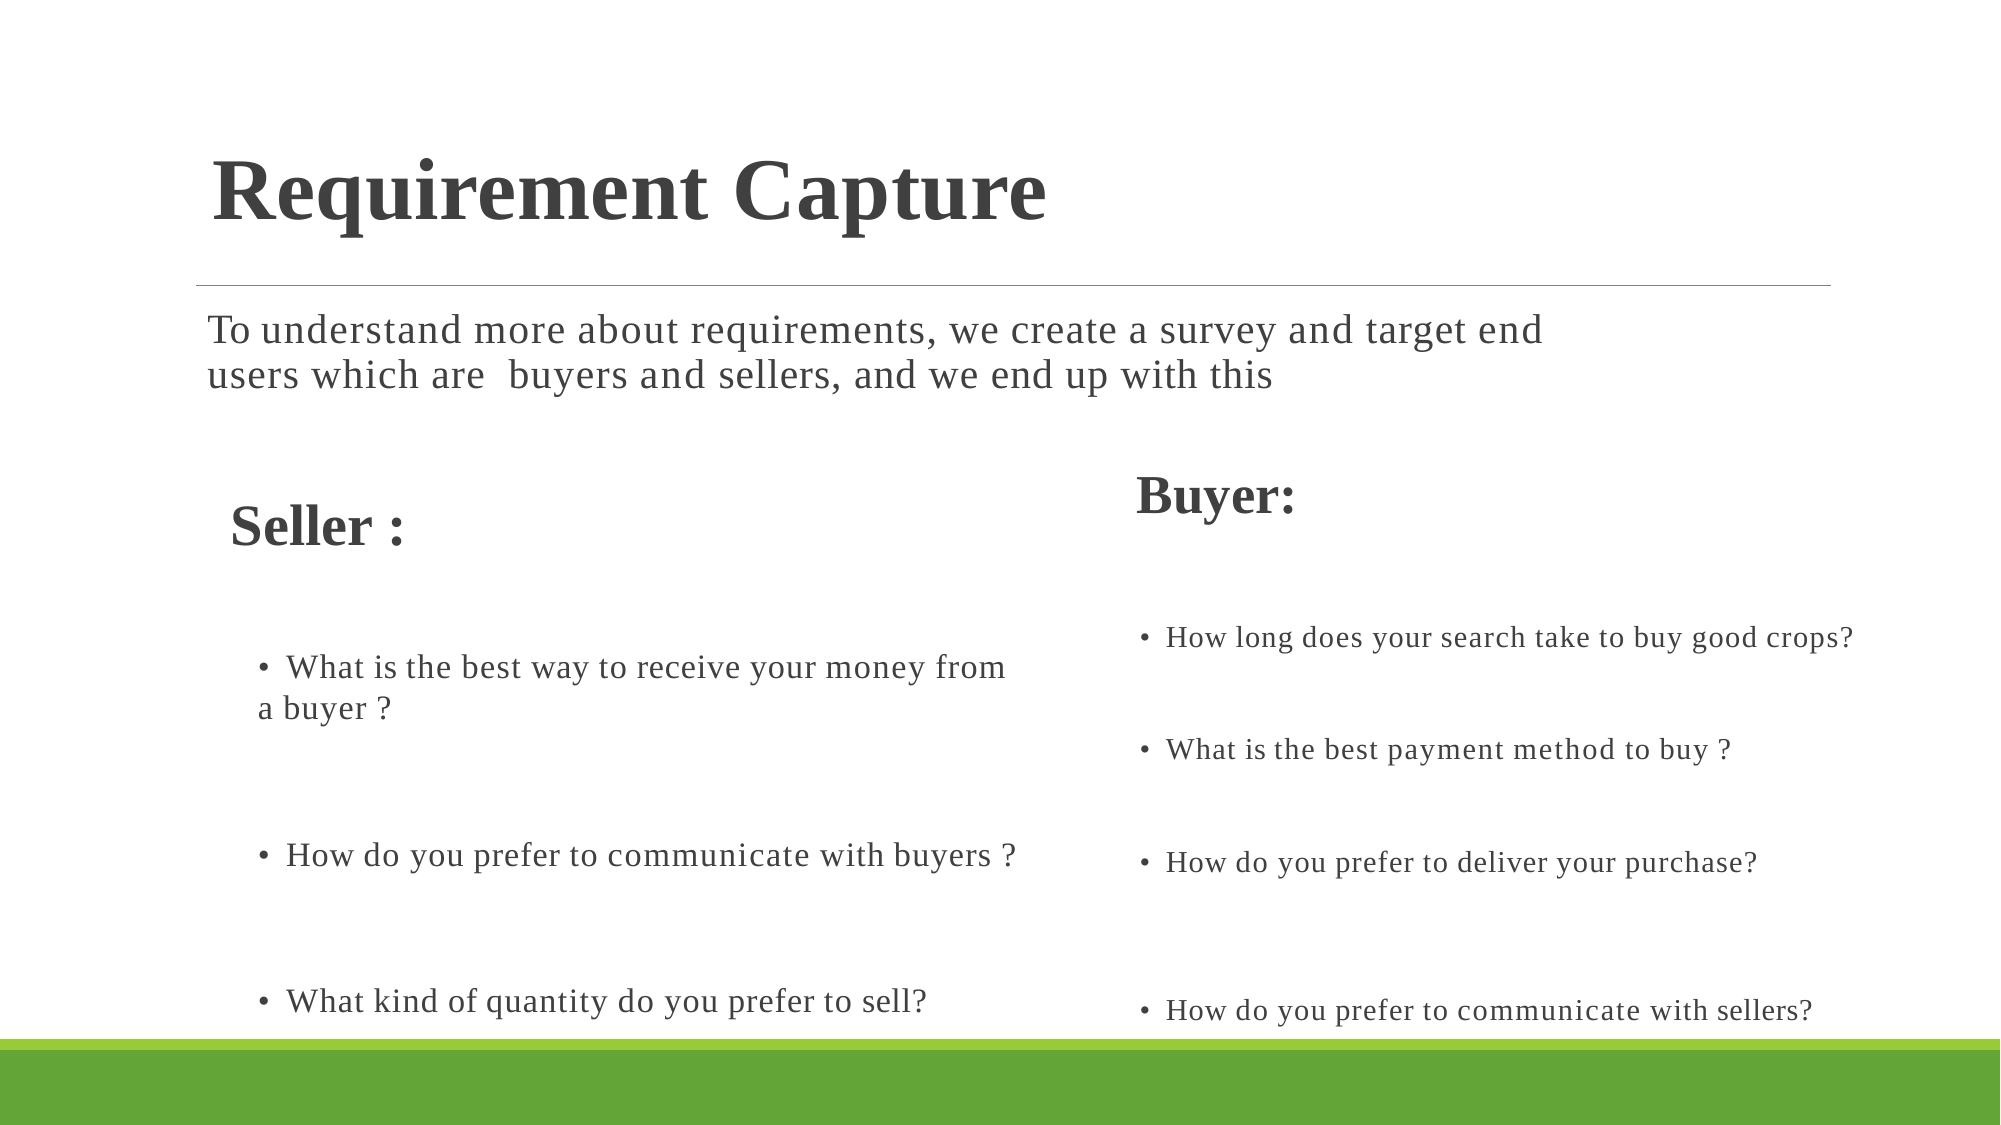

# Requirement Capture
To understand more about requirements, we create a survey and target end users which are  buyers and sellers, and we end up with this

Seller :

• What is the best way to receive your money from a buyer ?

• How do you prefer to communicate with buyers ?

• What kind of quantity do you prefer to sell?

Buyer:

• How long does your search take to buy good crops?

• What is the best payment method to buy ?

• How do you prefer to deliver your purchase?

• How do you prefer to communicate with sellers?